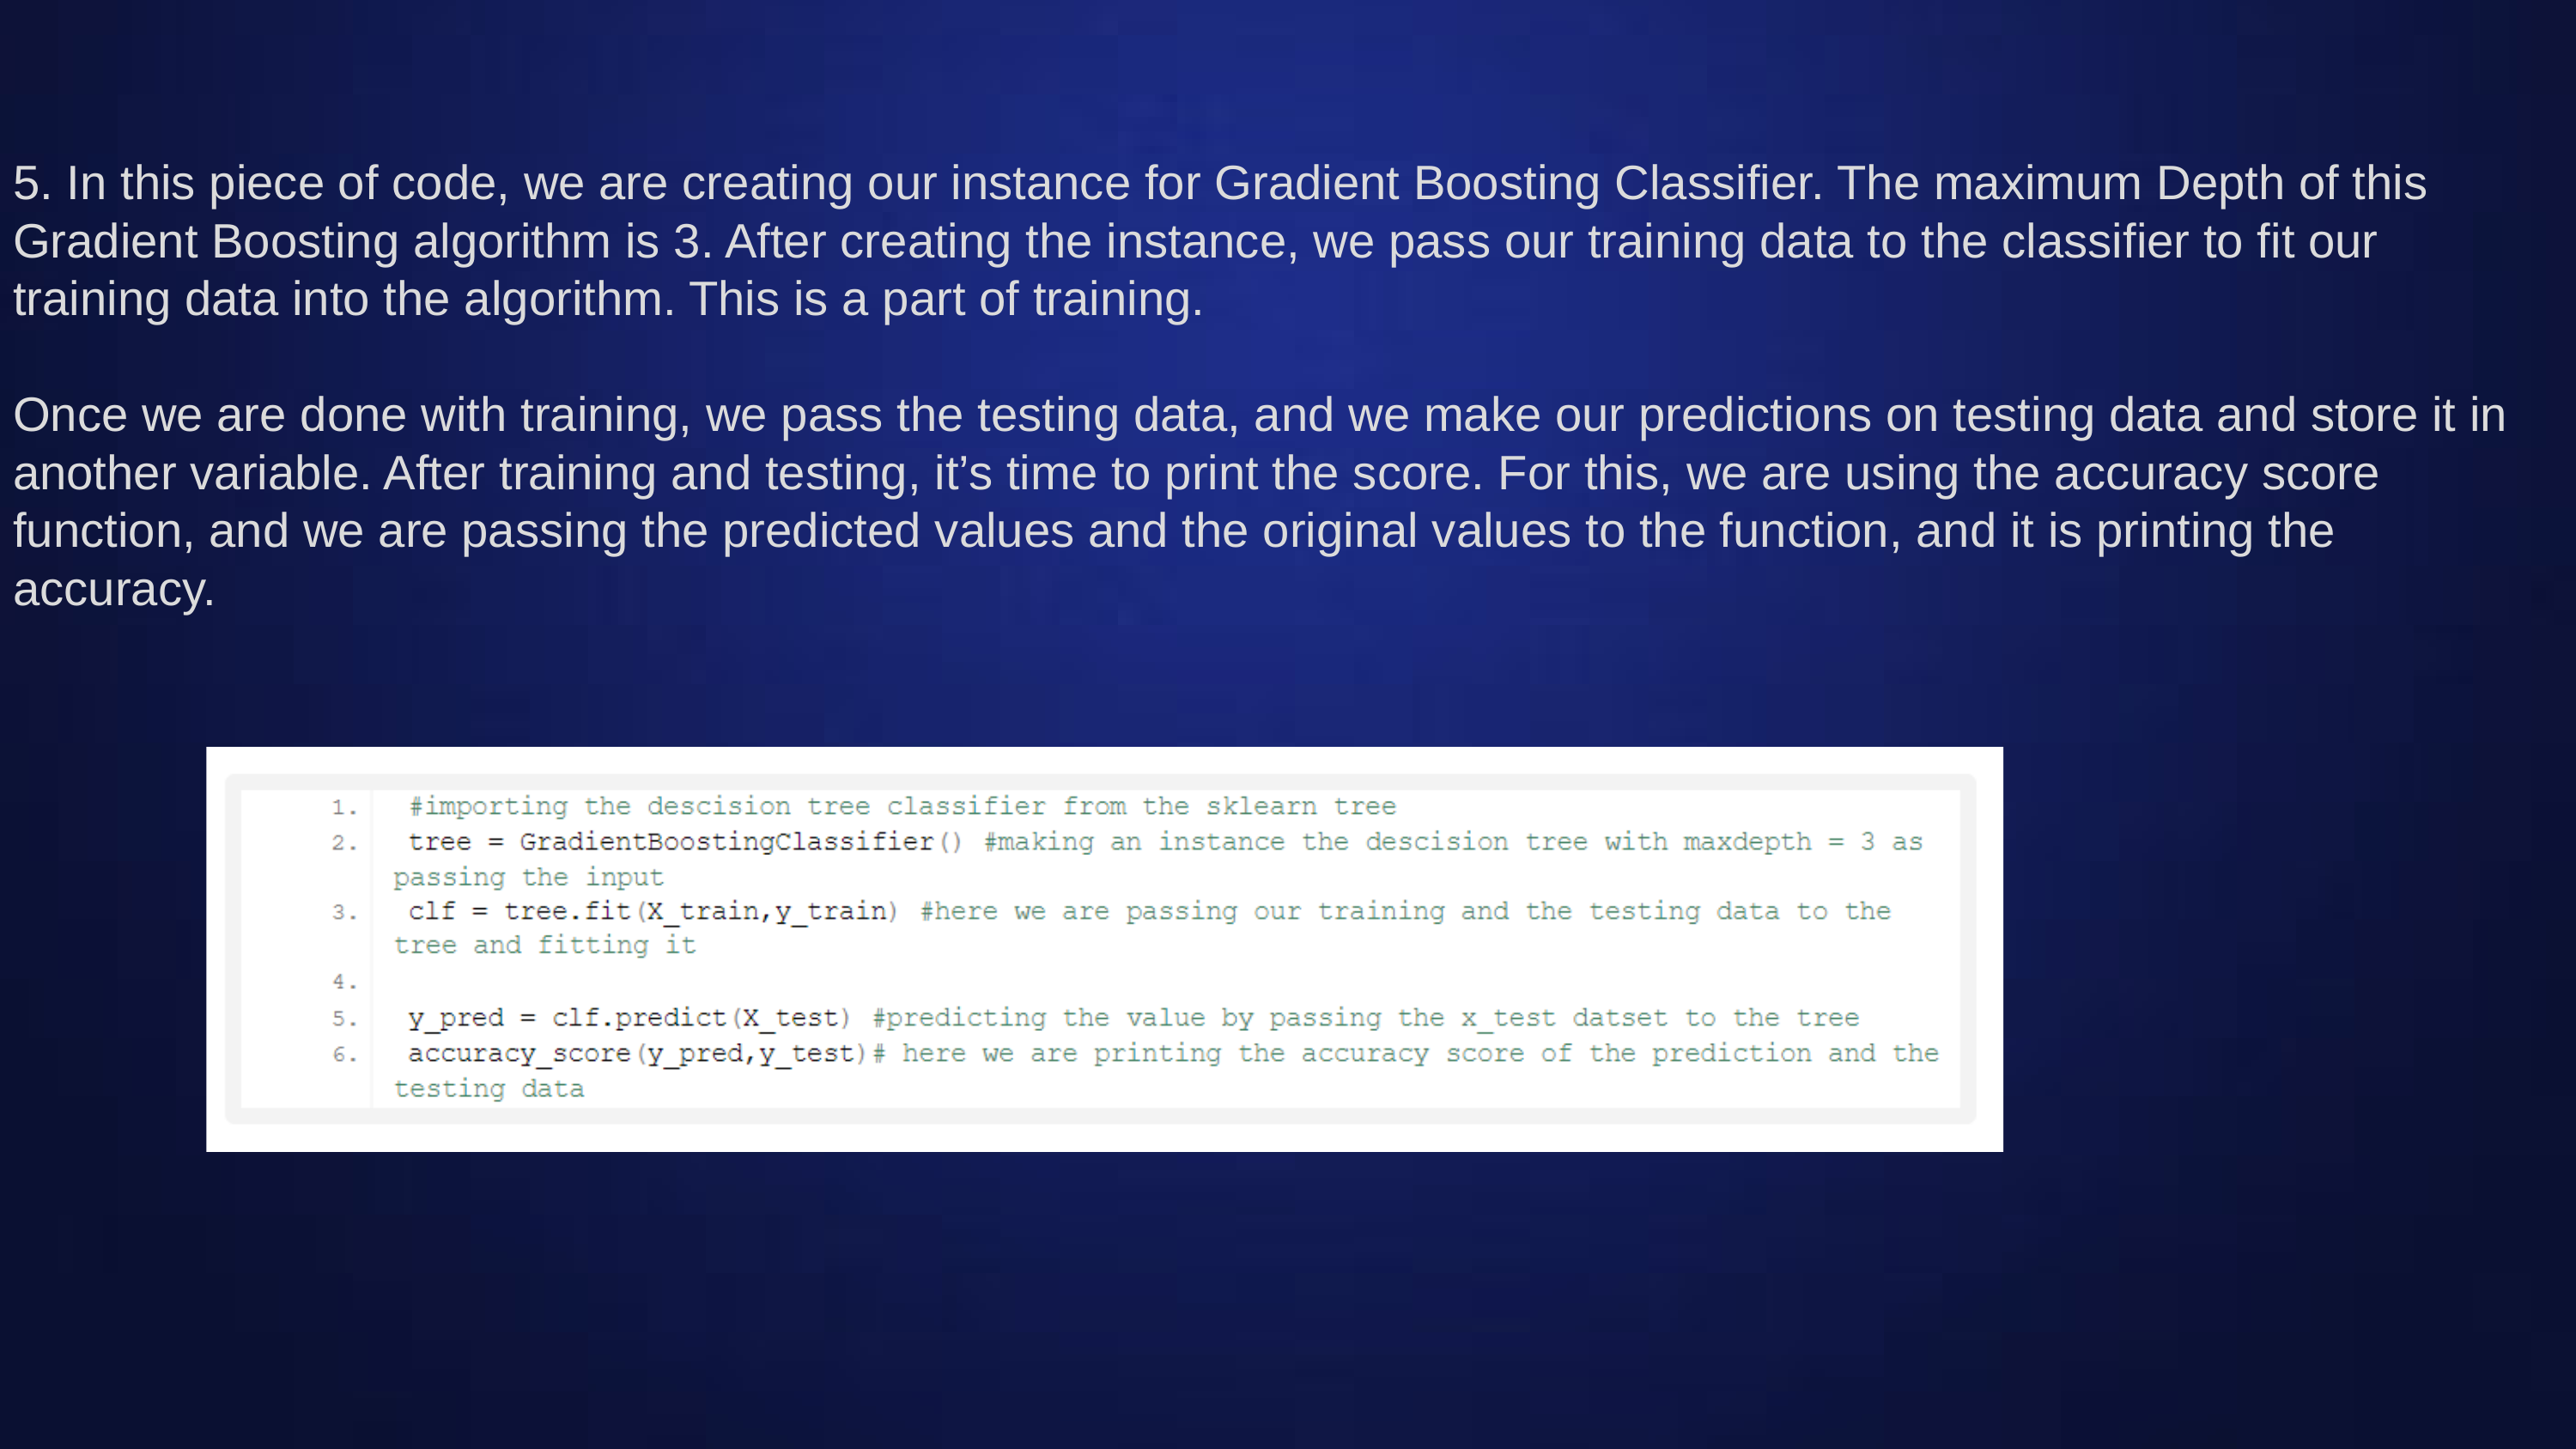

5. In this piece of code, we are creating our instance for Gradient Boosting Classifier. The maximum Depth of this Gradient Boosting algorithm is 3. After creating the instance, we pass our training data to the classifier to fit our training data into the algorithm. This is a part of training.

Once we are done with training, we pass the testing data, and we make our predictions on testing data and store it in another variable. After training and testing, it’s time to print the score. For this, we are using the accuracy score function, and we are passing the predicted values and the original values to the function, and it is printing the accuracy.